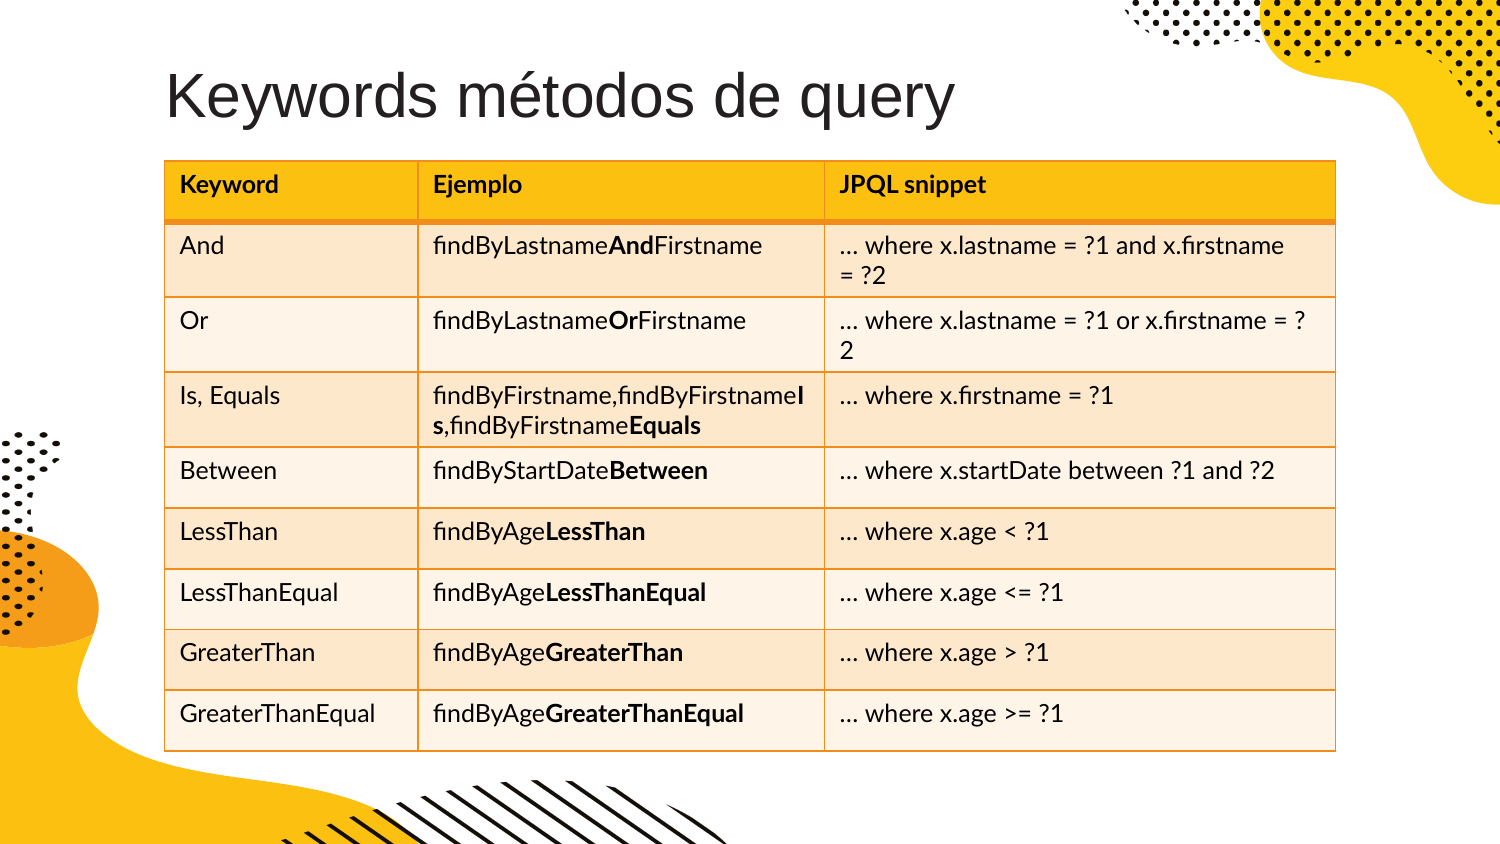

# Keywords métodos de query
| Keyword | Ejemplo | JPQL snippet |
| --- | --- | --- |
| And | findByLastnameAndFirstname | … where x.lastname = ?1 and x.firstname = ?2 |
| Or | findByLastnameOrFirstname | … where x.lastname = ?1 or x.firstname = ?2 |
| Is, Equals | findByFirstname,findByFirstnameIs,findByFirstnameEquals | … where x.firstname = ?1 |
| Between | findByStartDateBetween | … where x.startDate between ?1 and ?2 |
| LessThan | findByAgeLessThan | … where x.age < ?1 |
| LessThanEqual | findByAgeLessThanEqual | … where x.age <= ?1 |
| GreaterThan | findByAgeGreaterThan | … where x.age > ?1 |
| GreaterThanEqual | findByAgeGreaterThanEqual | … where x.age >= ?1 |